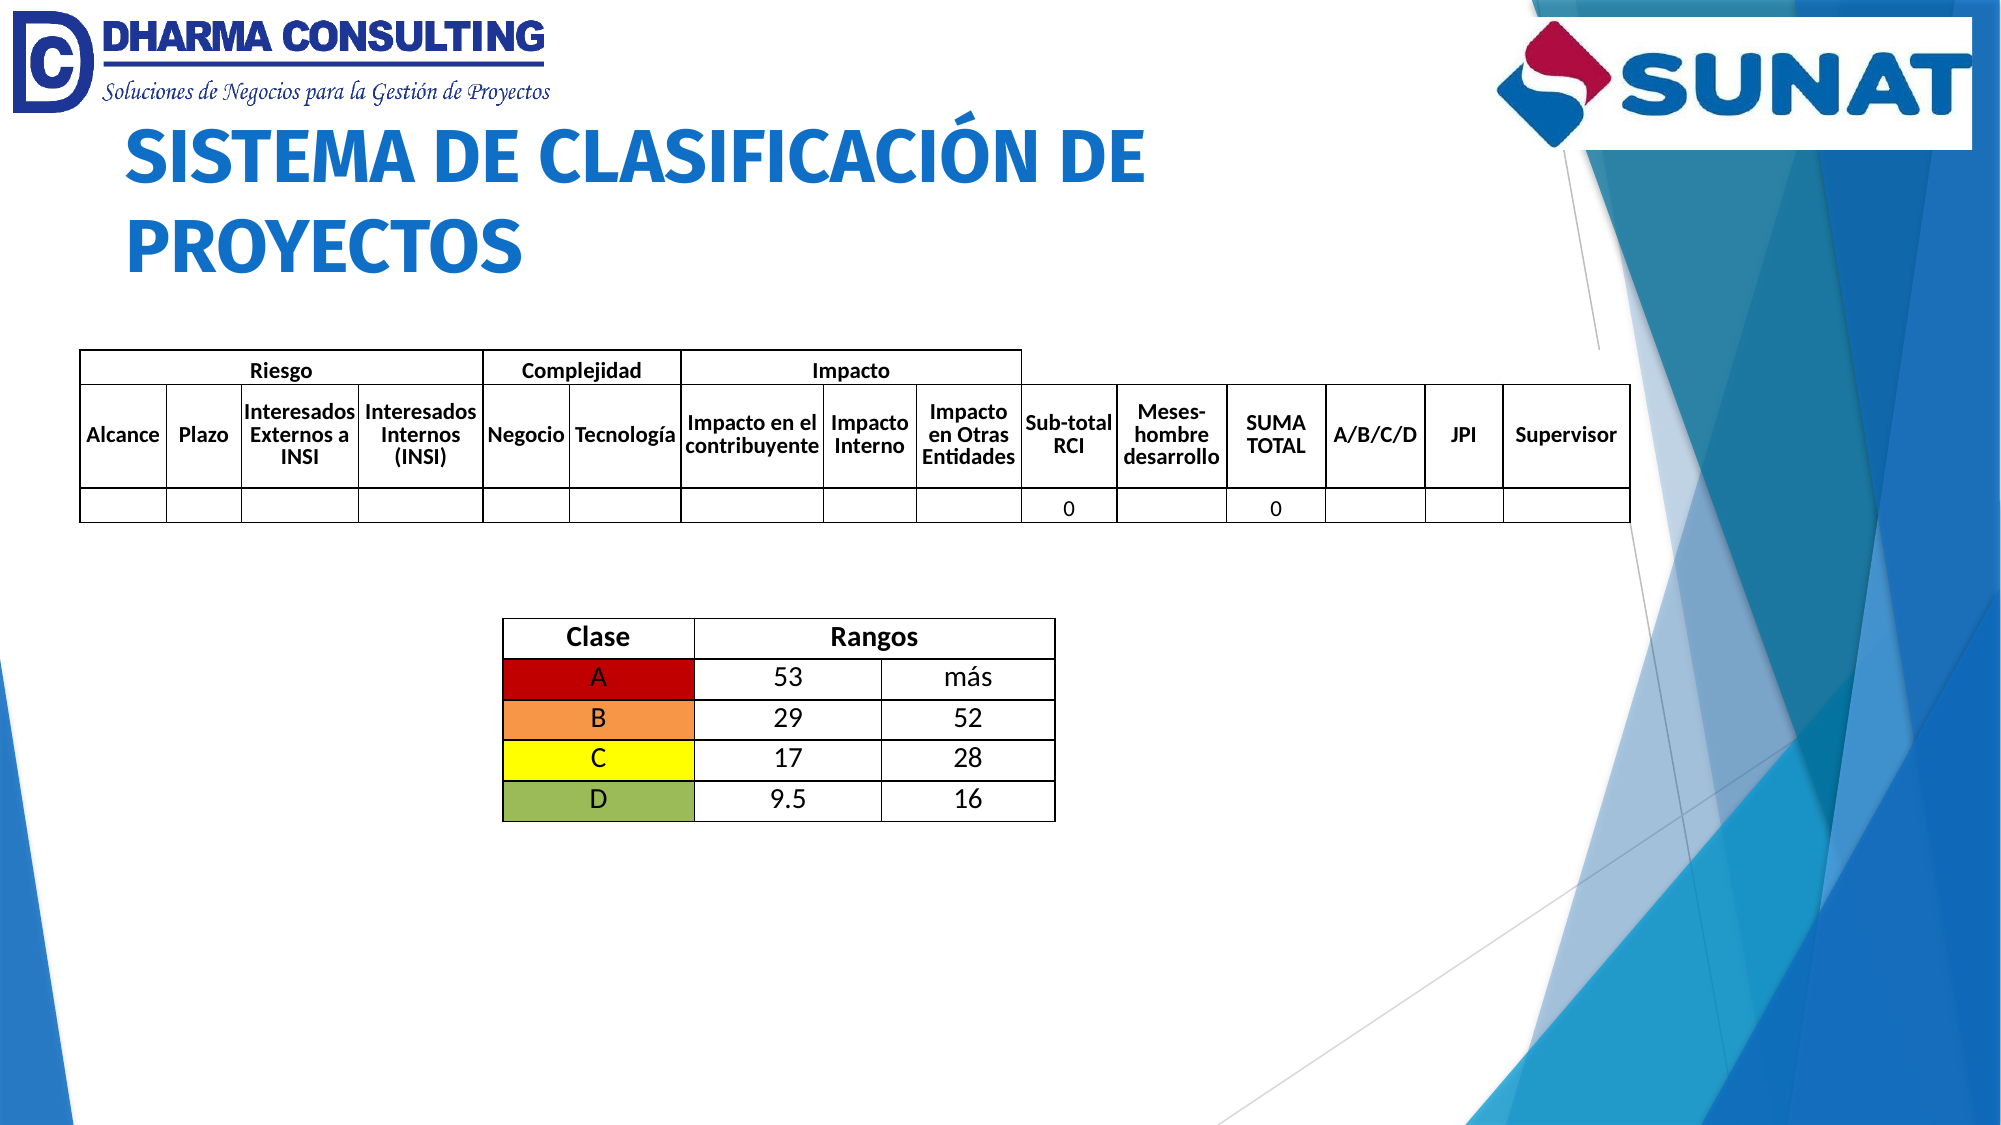

SISTEMA DE CLASIFICACIÓN DE PROYECTOS
| Riesgo |  |  |  | Complejidad |  | Impacto |  |  |  |  |  |  |  |  |
| --- | --- | --- | --- | --- | --- | --- | --- | --- | --- | --- | --- | --- | --- | --- |
| Alcance | Plazo | Interesados Externos a INSI | Interesados Internos (INSI) | Negocio | Tecnología | Impacto en el contribuyente | Impacto Interno | Impacto en Otras Entidades | Sub-total RCI | Meses-hombre desarrollo | SUMA TOTAL | A/B/C/D | JPI | Supervisor |
|  |  |  |  |  |  |  |  |  | 0 |  | 0 |  |  |  |
| Clase | Rangos |  |
| --- | --- | --- |
| A | 53 | más |
| B | 29 | 52 |
| C | 17 | 28 |
| D | 9.5 | 16 |